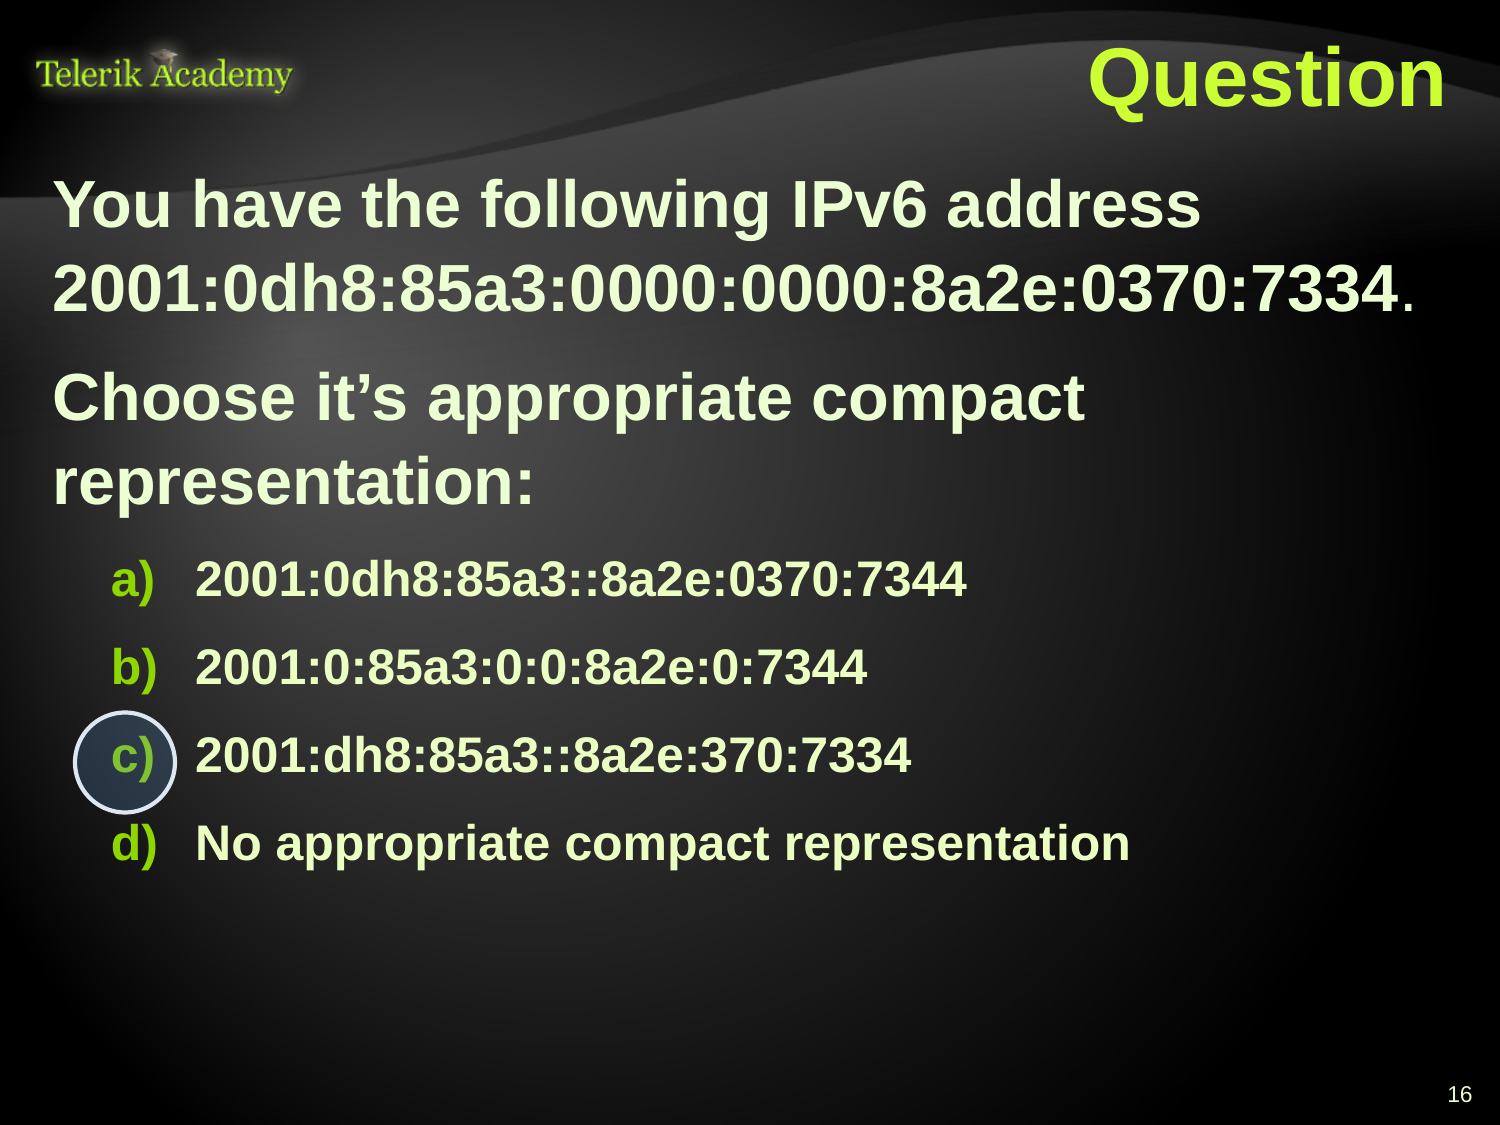

# Question
You have the following IPv6 address  2001:0dh8:85a3:0000:0000:8a2e:0370:7334.
Choose it’s appropriate compact representation:
2001:0dh8:85a3::8a2e:0370:7344
2001:0:85a3:0:0:8a2e:0:7344
2001:dh8:85a3::8a2e:370:7334
No appropriate compact representation

16